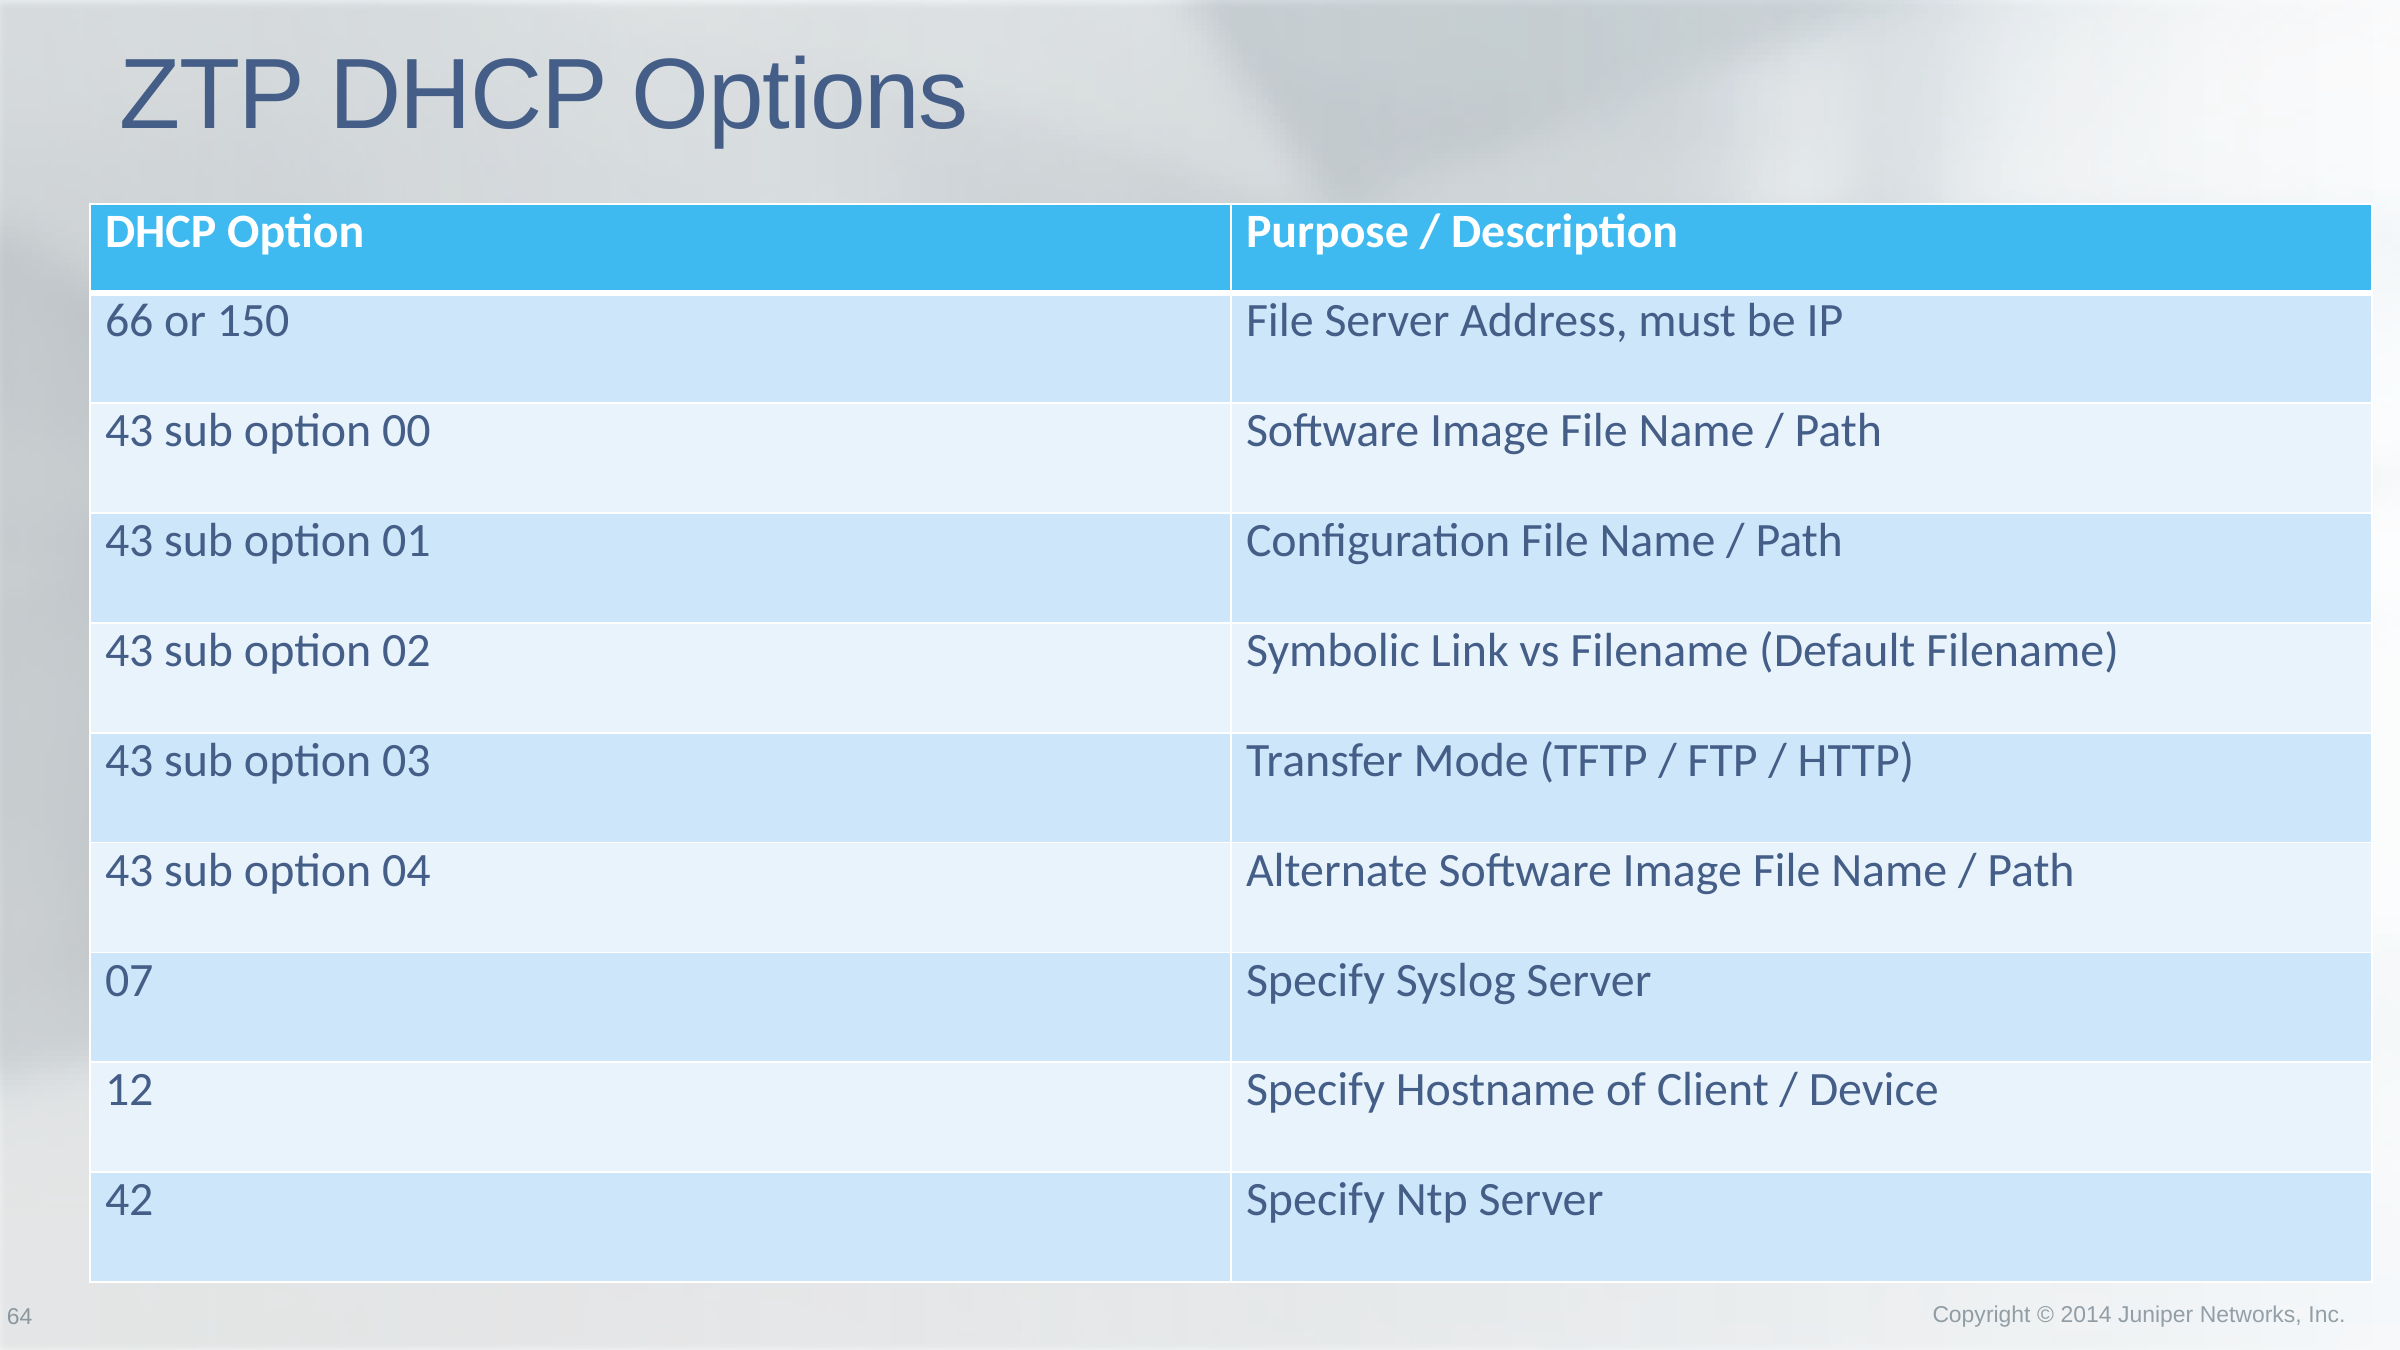

# ZTP DHCP Options
| DHCP Option | Purpose / Description |
| --- | --- |
| 66 or 150 | File Server Address, must be IP |
| 43 sub option 00 | Software Image File Name / Path |
| 43 sub option 01 | Configuration File Name / Path |
| 43 sub option 02 | Symbolic Link vs Filename (Default Filename) |
| 43 sub option 03 | Transfer Mode (TFTP / FTP / HTTP) |
| 43 sub option 04 | Alternate Software Image File Name / Path |
| 07 | Specify Syslog Server |
| 12 | Specify Hostname of Client / Device |
| 42 | Specify Ntp Server |